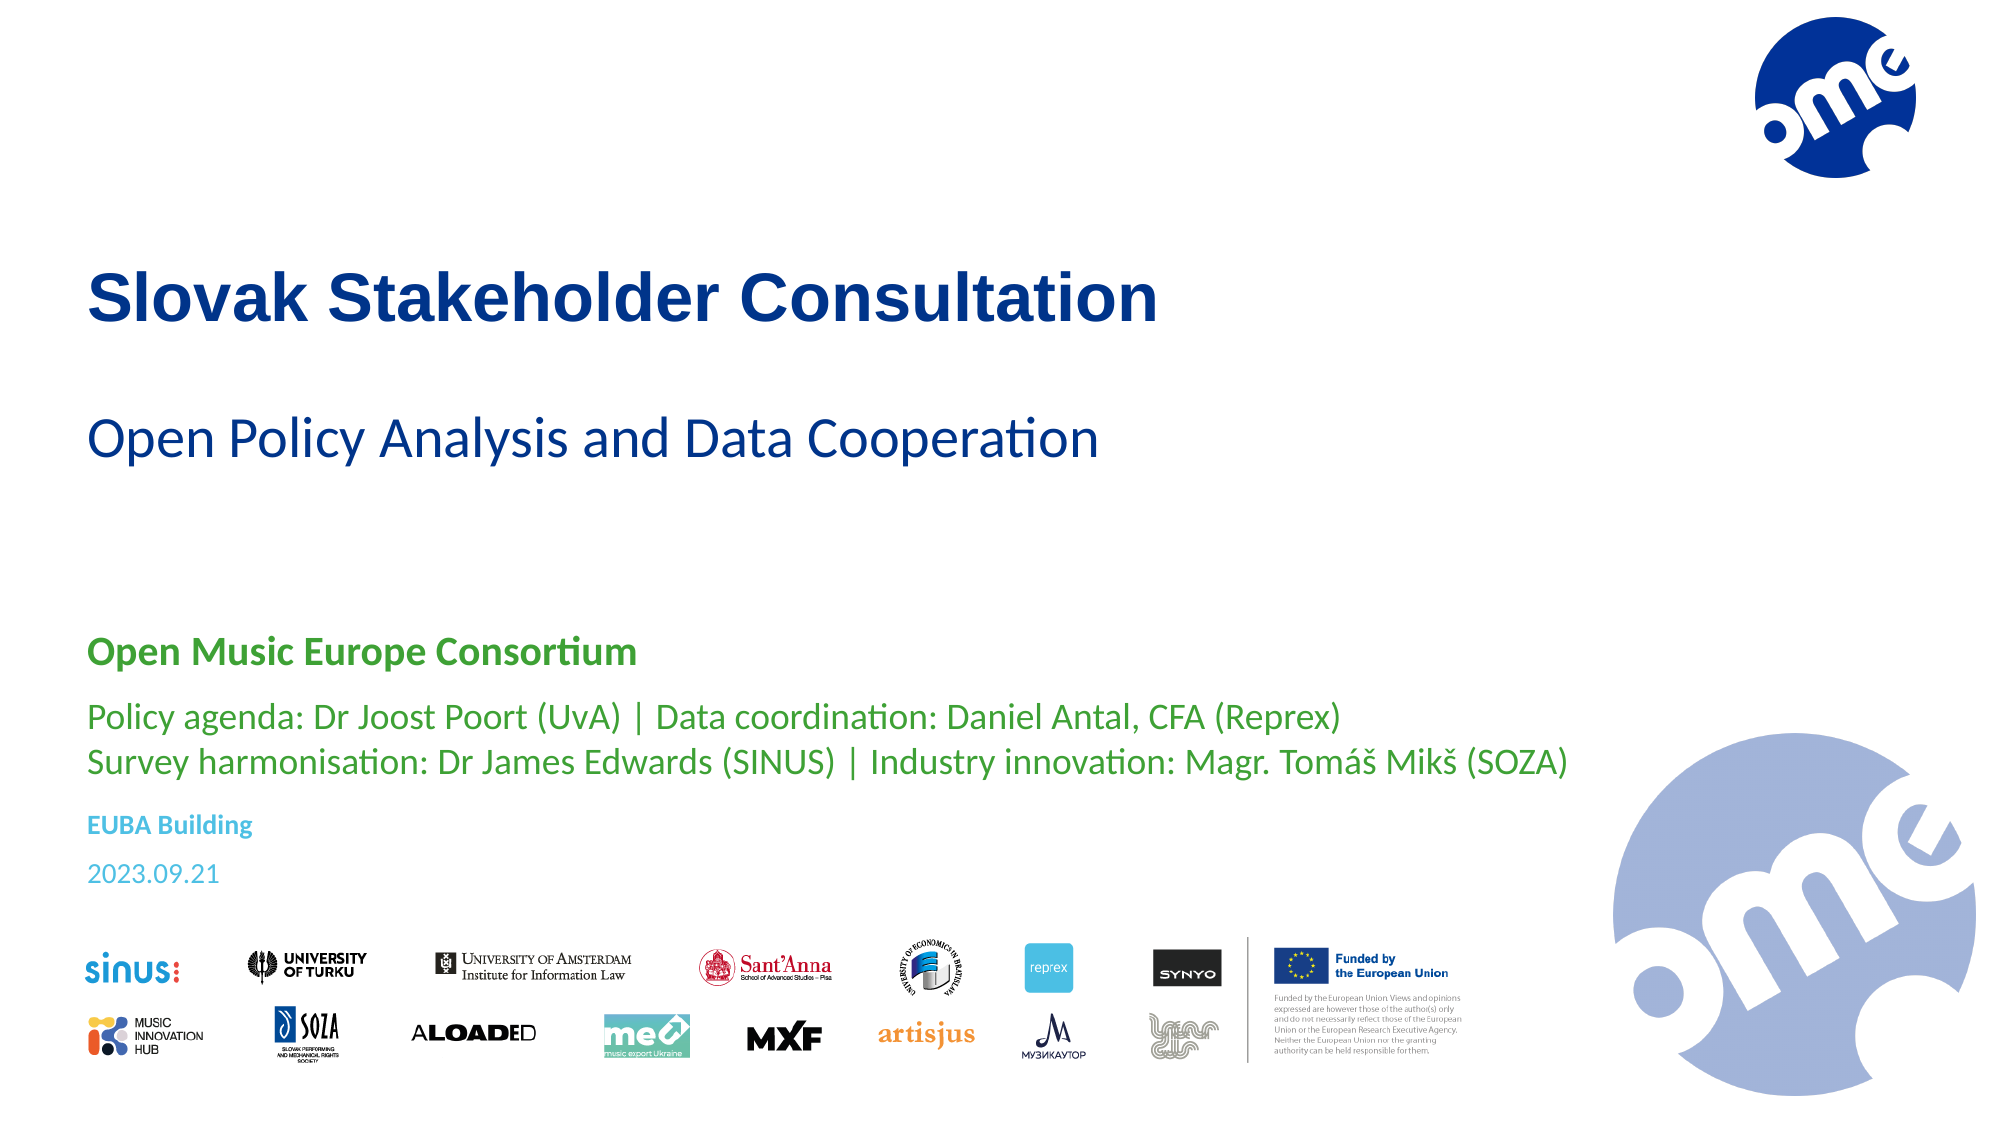

# Slovak Stakeholder Consultation
Open Policy Analysis and Data Cooperation
Open Music Europe Consortium

Policy agenda: Dr Joost Poort (UvA) | Data coordination: Daniel Antal, CFA (Reprex)
Survey harmonisation: Dr James Edwards (SINUS) | Industry innovation: Magr. Tomáš Mikš (SOZA)
EUBA Building
2023.09.21